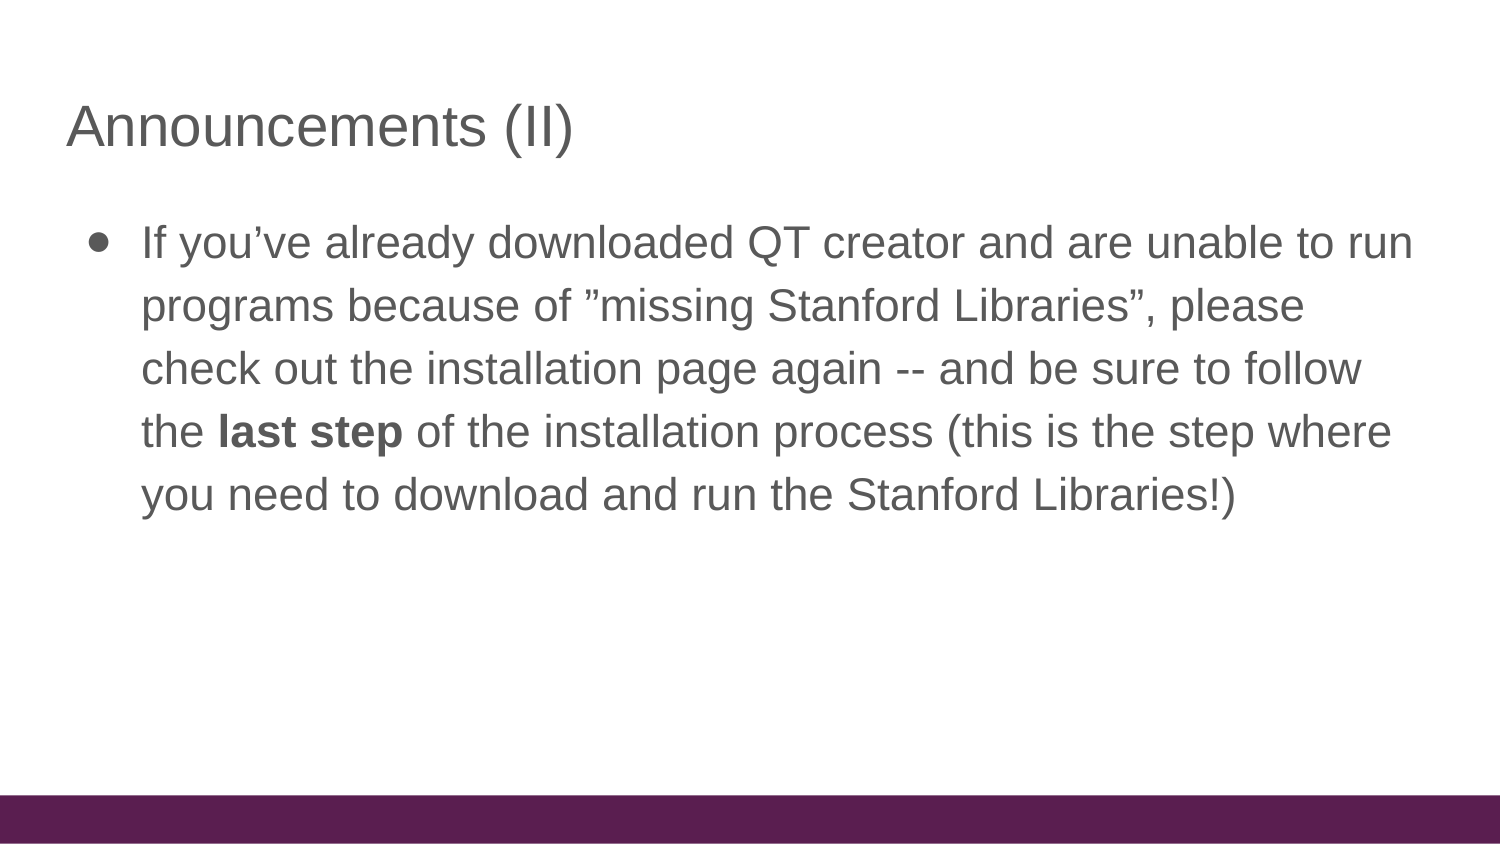

# Announcements (II)
If you’ve already downloaded QT creator and are unable to run programs because of ”missing Stanford Libraries”, please check out the installation page again -- and be sure to follow the last step of the installation process (this is the step where you need to download and run the Stanford Libraries!)